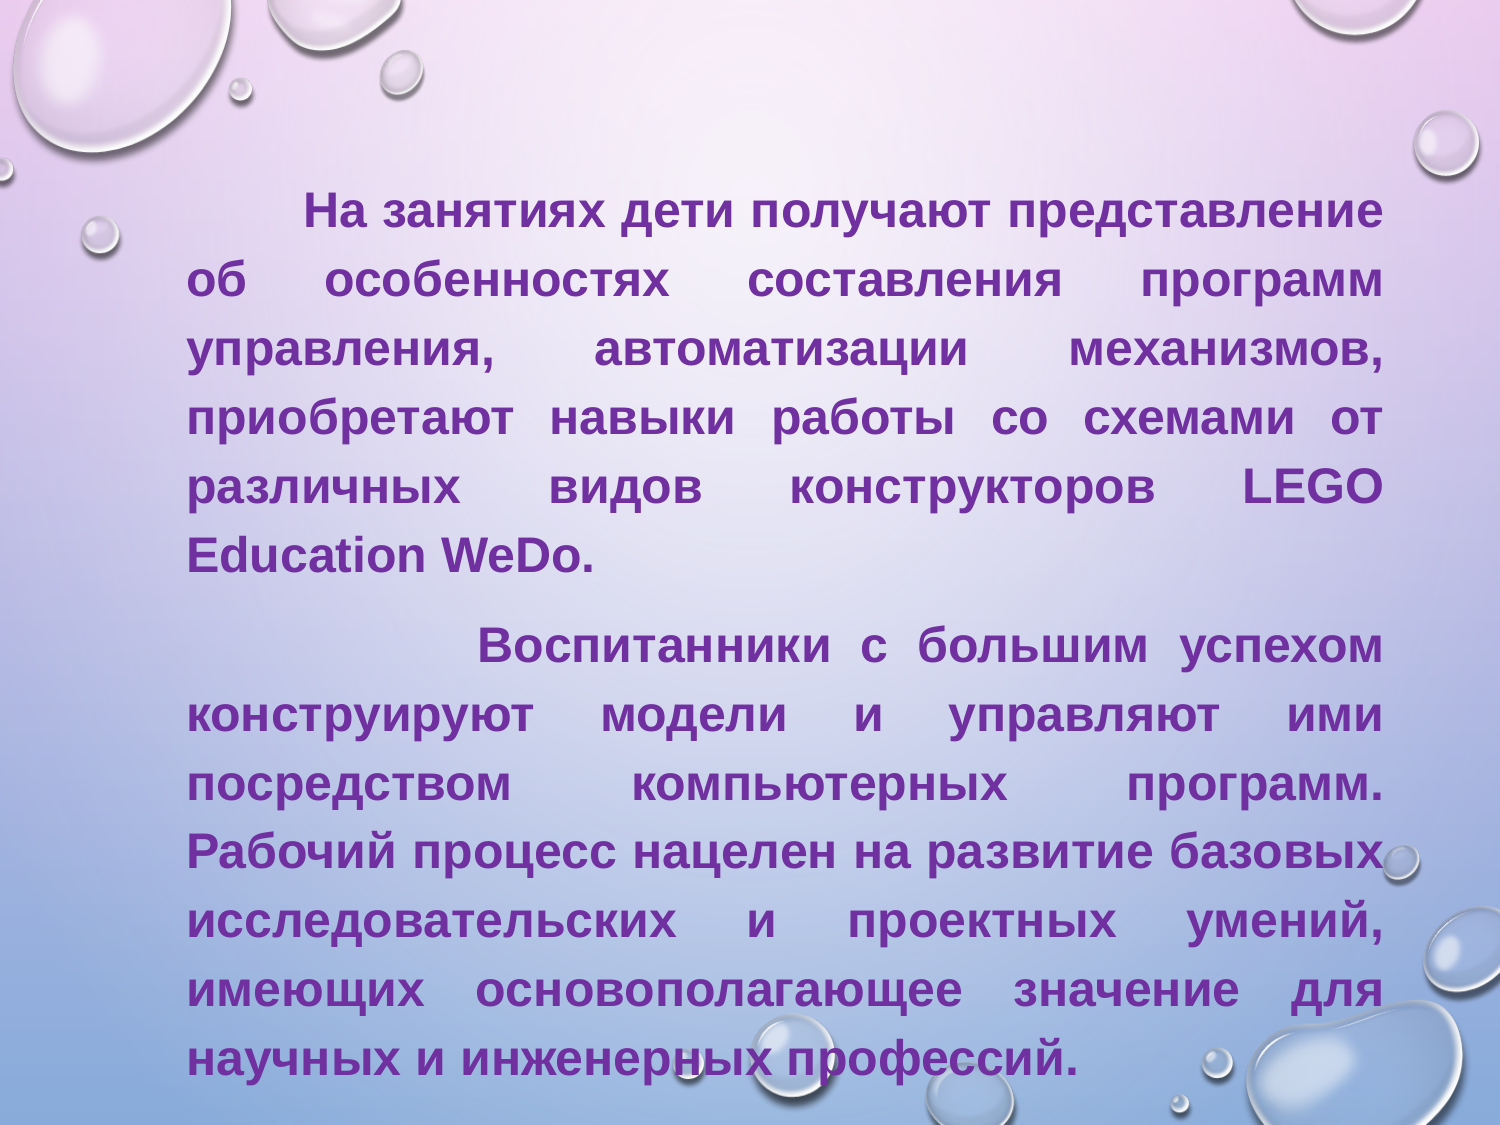

На занятиях дети получают представление об особенностях составления программ управления, автоматизации механизмов, приобретают навыки работы со схемами от различных видов конструкторов LEGO Education WeDo.
          Воспитанники с большим успехом конструируют модели и управляют ими посредством компьютерных программ. Рабочий процесс нацелен на развитие базовых исследовательских и проектных умений, имеющих основополагающее значение для научных и инженерных профессий.